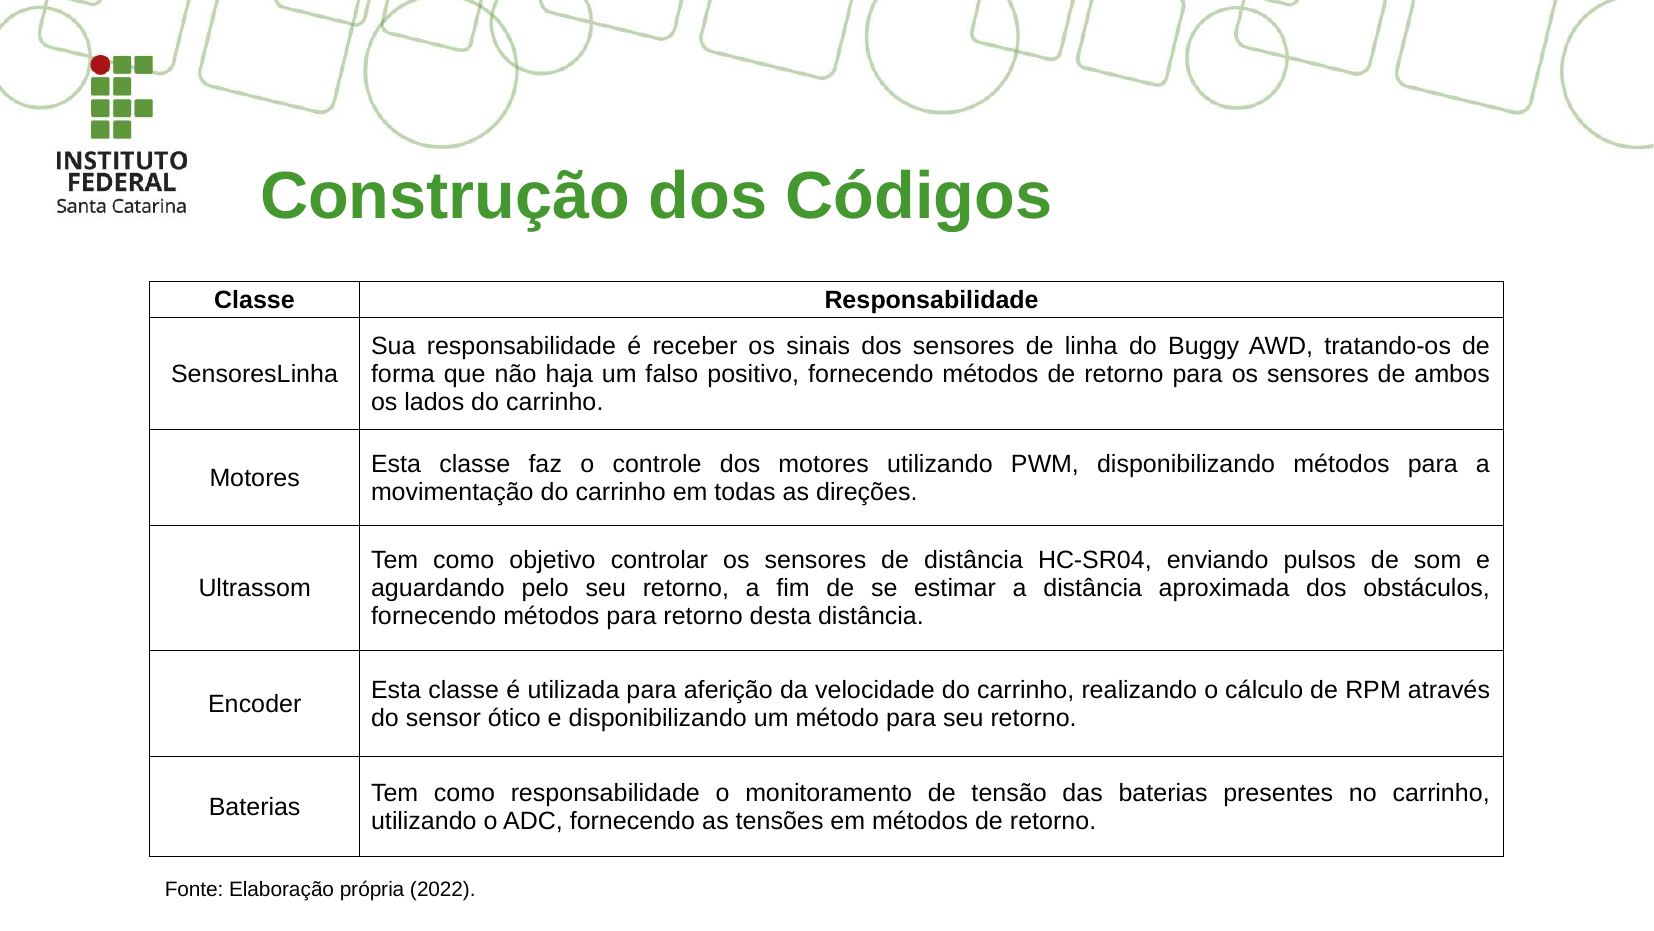

# Construção dos Códigos
| Classe | Responsabilidade |
| --- | --- |
| SensoresLinha | Sua responsabilidade é receber os sinais dos sensores de linha do Buggy AWD, tratando-os de forma que não haja um falso positivo, fornecendo métodos de retorno para os sensores de ambos os lados do carrinho. |
| Motores | Esta classe faz o controle dos motores utilizando PWM, disponibilizando métodos para a movimentação do carrinho em todas as direções. |
| Ultrassom | Tem como objetivo controlar os sensores de distância HC-SR04, enviando pulsos de som e aguardando pelo seu retorno, a fim de se estimar a distância aproximada dos obstáculos, fornecendo métodos para retorno desta distância. |
| Encoder | Esta classe é utilizada para aferição da velocidade do carrinho, realizando o cálculo de RPM através do sensor ótico e disponibilizando um método para seu retorno. |
| Baterias | Tem como responsabilidade o monitoramento de tensão das baterias presentes no carrinho, utilizando o ADC, fornecendo as tensões em métodos de retorno. |
Fonte: Elaboração própria (2022).